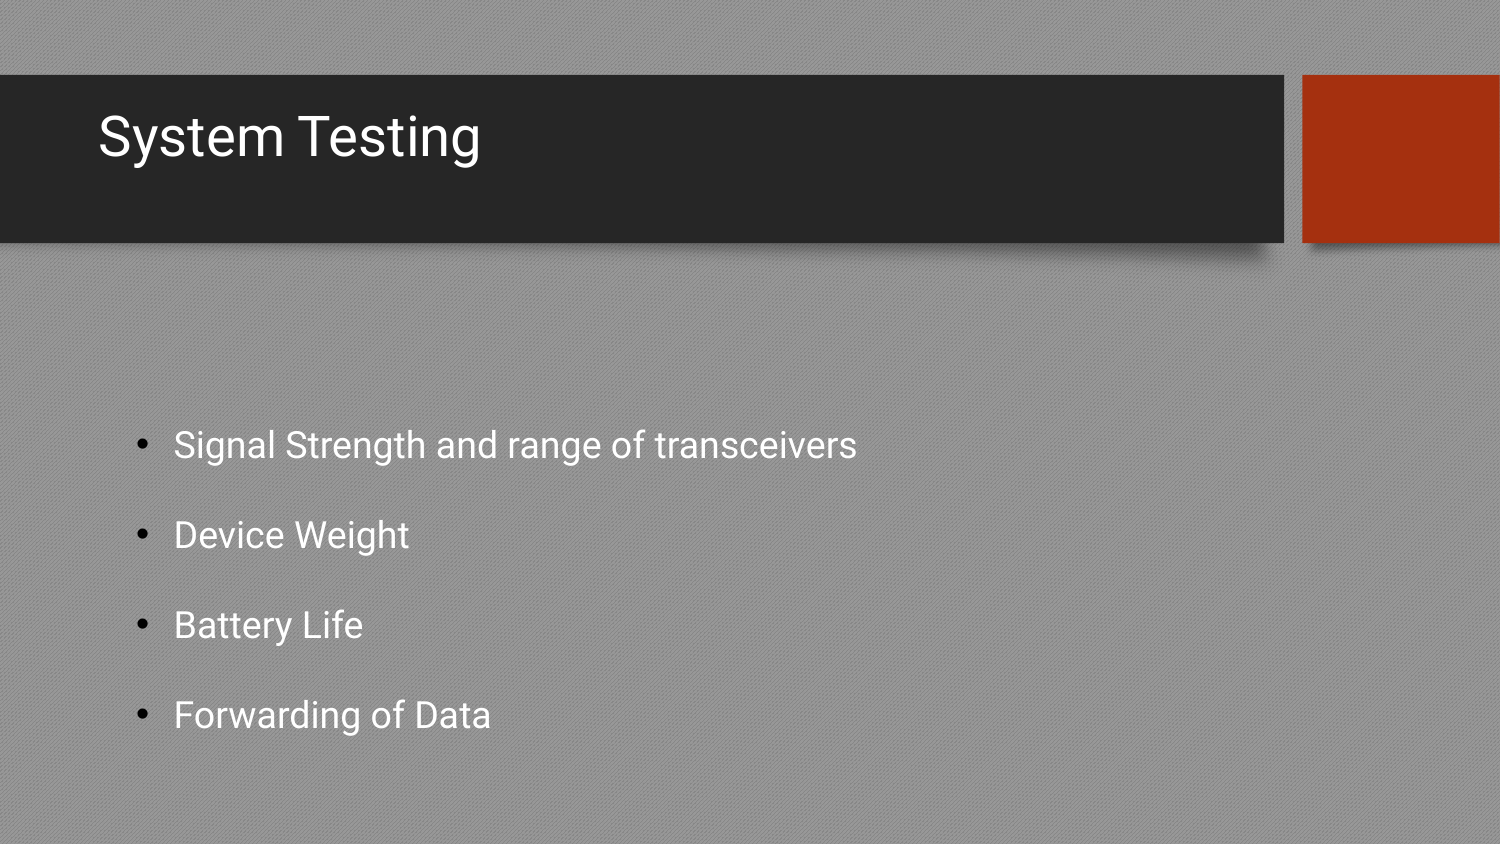

# System Testing
Signal Strength and range of transceivers
Device Weight
Battery Life
Forwarding of Data